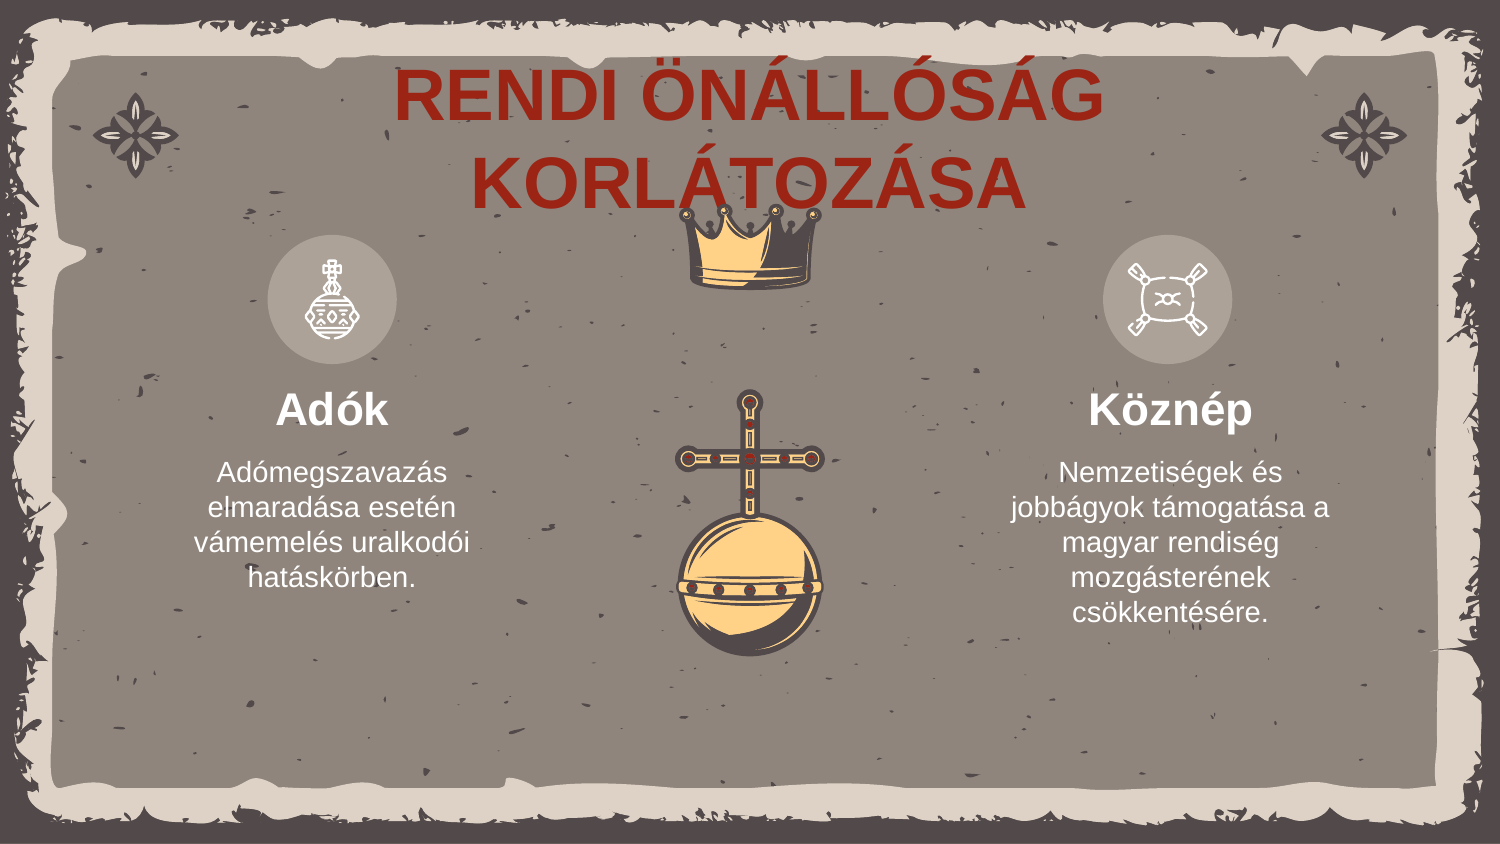

# RENDI ÖNÁLLÓSÁG KORLÁTOZÁSA

Adók
Köznép

Adómegszavazás elmaradása esetén vámemelés uralkodói hatáskörben.
Nemzetiségek és jobbágyok támogatása a magyar rendiség mozgásterének csökkentésére.